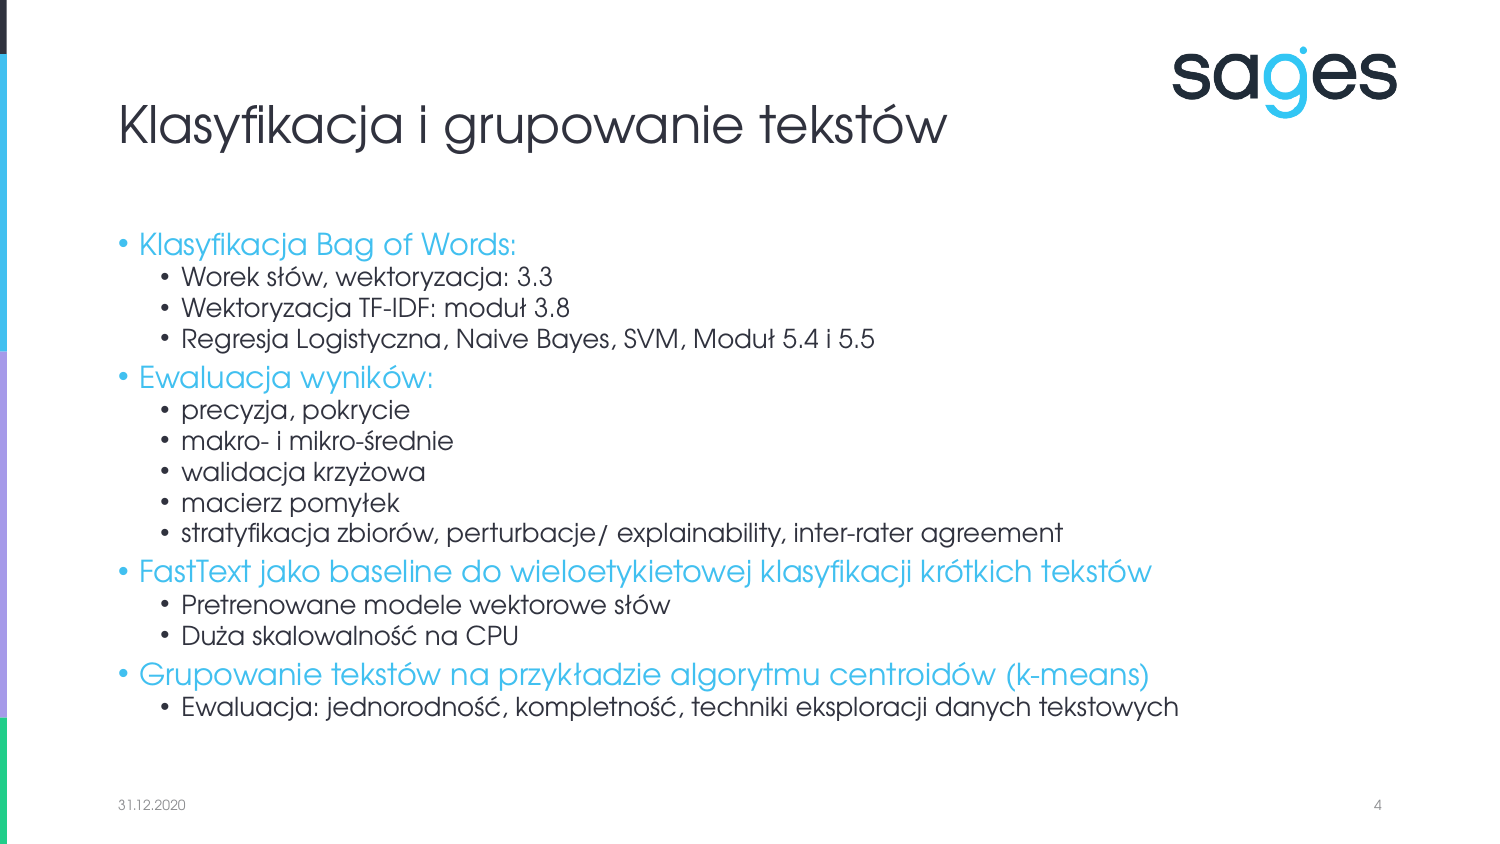

# Klasyfikacja i grupowanie tekstów
Klasyfikacja Bag of Words:
Worek słów, wektoryzacja: 3.3
Wektoryzacja TF-IDF: moduł 3.8
Regresja Logistyczna, Naive Bayes, SVM, Moduł 5.4 i 5.5
Ewaluacja wyników:
precyzja, pokrycie
makro- i mikro-średnie
walidacja krzyżowa
macierz pomyłek
stratyfikacja zbiorów, perturbacje/ explainability, inter-rater agreement
FastText jako baseline do wieloetykietowej klasyfikacji krótkich tekstów
Pretrenowane modele wektorowe słów
Duża skalowalność na CPU
Grupowanie tekstów na przykładzie algorytmu centroidów (k-means)
Ewaluacja: jednorodność, kompletność, techniki eksploracji danych tekstowych
31.12.2020
4